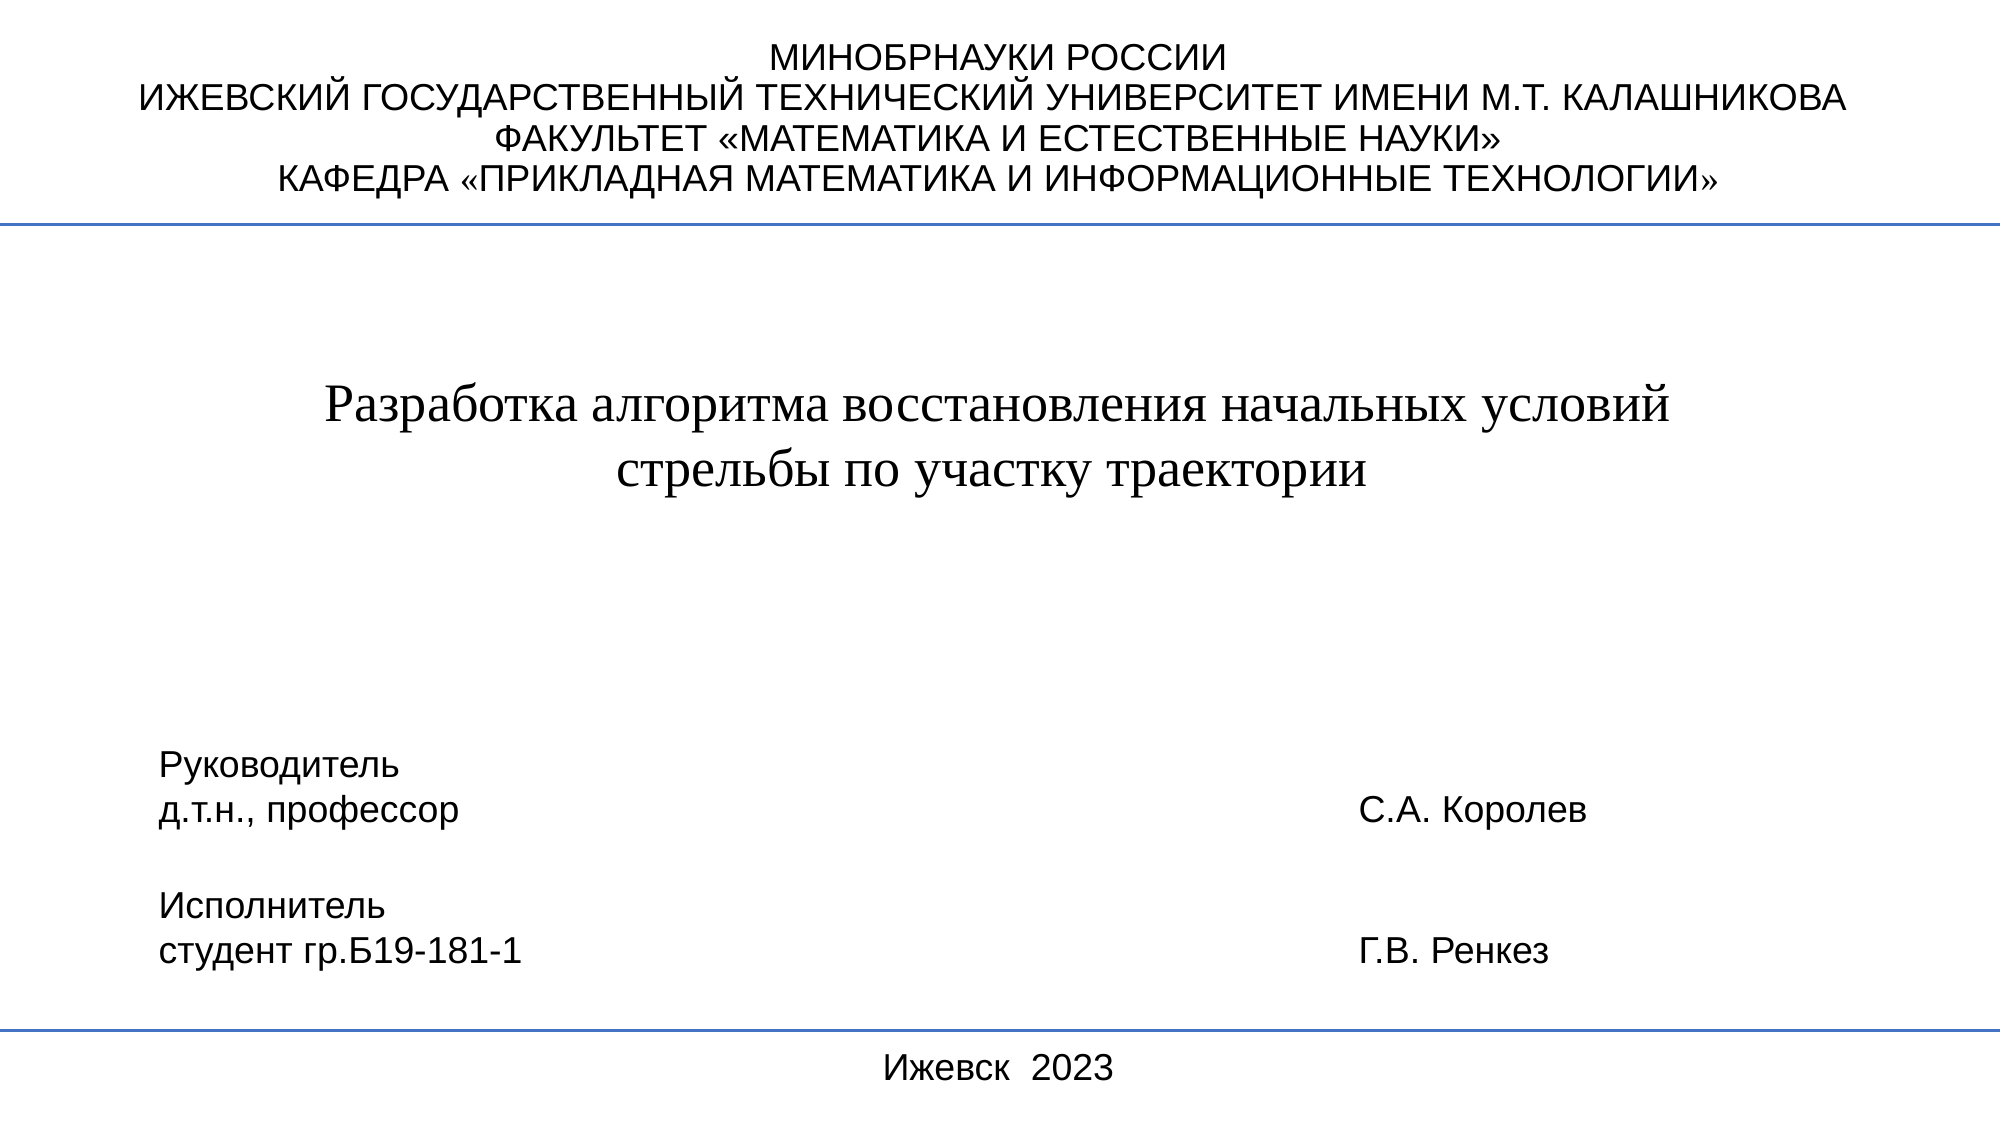

МИНОБРНАУКИ РОССИИ
ИЖЕВСКИЙ ГОСУДАРСТВЕННЫЙ ТЕХНИЧЕСКИЙ УНИВЕРСИТЕТ ИМЕНИ М.Т. КАЛАШНИКОВА
ФАКУЛЬТЕТ «МАТЕМАТИКА И ЕСТЕСТВЕННЫЕ НАУКИ»
КАФЕДРА «ПРИКЛАДНАЯ МАТЕМАТИКА И ИНФОРМАЦИОННЫЕ ТЕХНОЛОГИИ»

Разработка алгоритма восстановления начальных условий стрельбы по участку траектории
Руководитель
д.т.н., профессор	                          				С.А. Королев

Исполнитель
студент гр.Б19-181-1				              		Г.В. Ренкез
Ижевск  2023